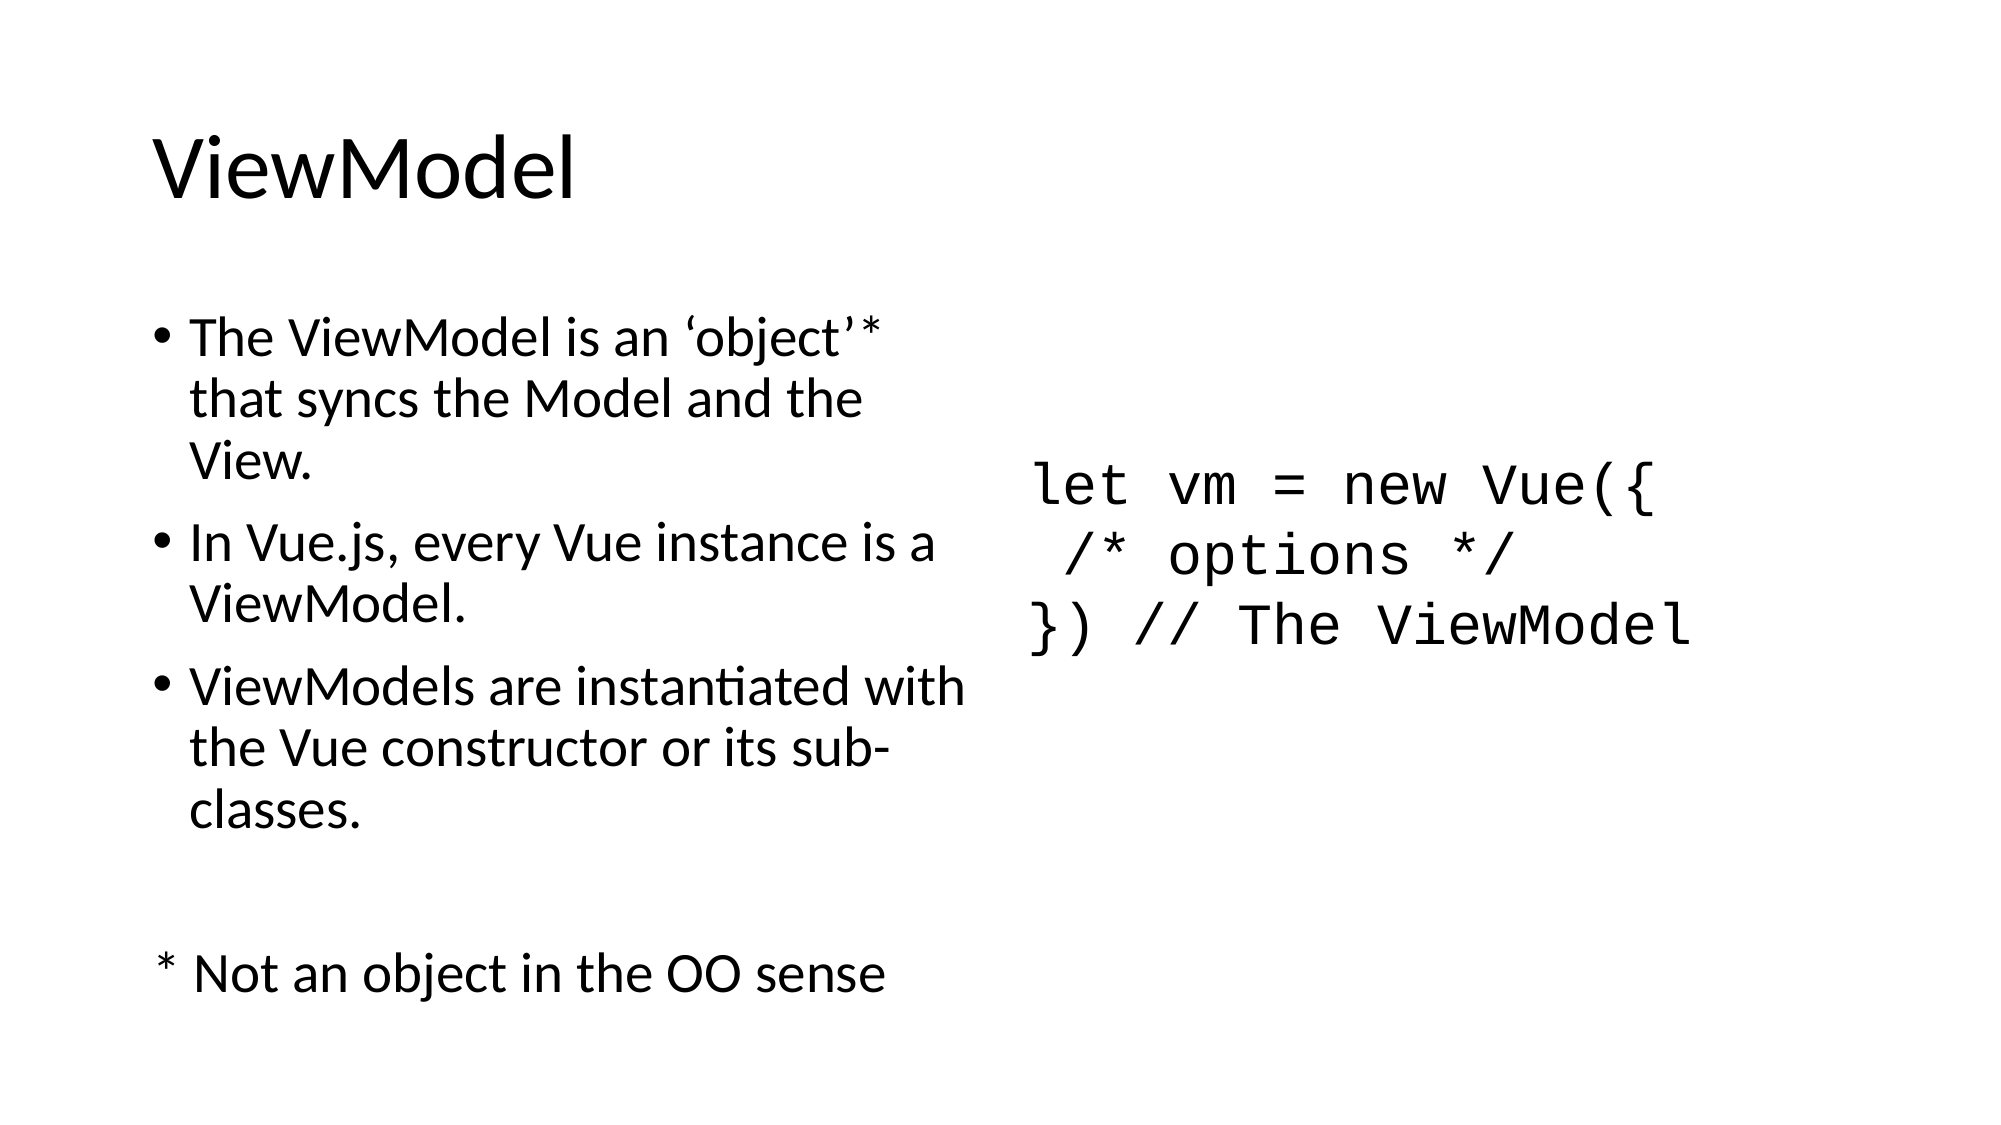

# ViewModel
The ViewModel is an ‘object’* that syncs the Model and the View.
In Vue.js, every Vue instance is a ViewModel.
ViewModels are instantiated with the Vue constructor or its sub-classes.

* Not an object in the OO sense

let vm = new Vue({
 /* options */
}) // The ViewModel